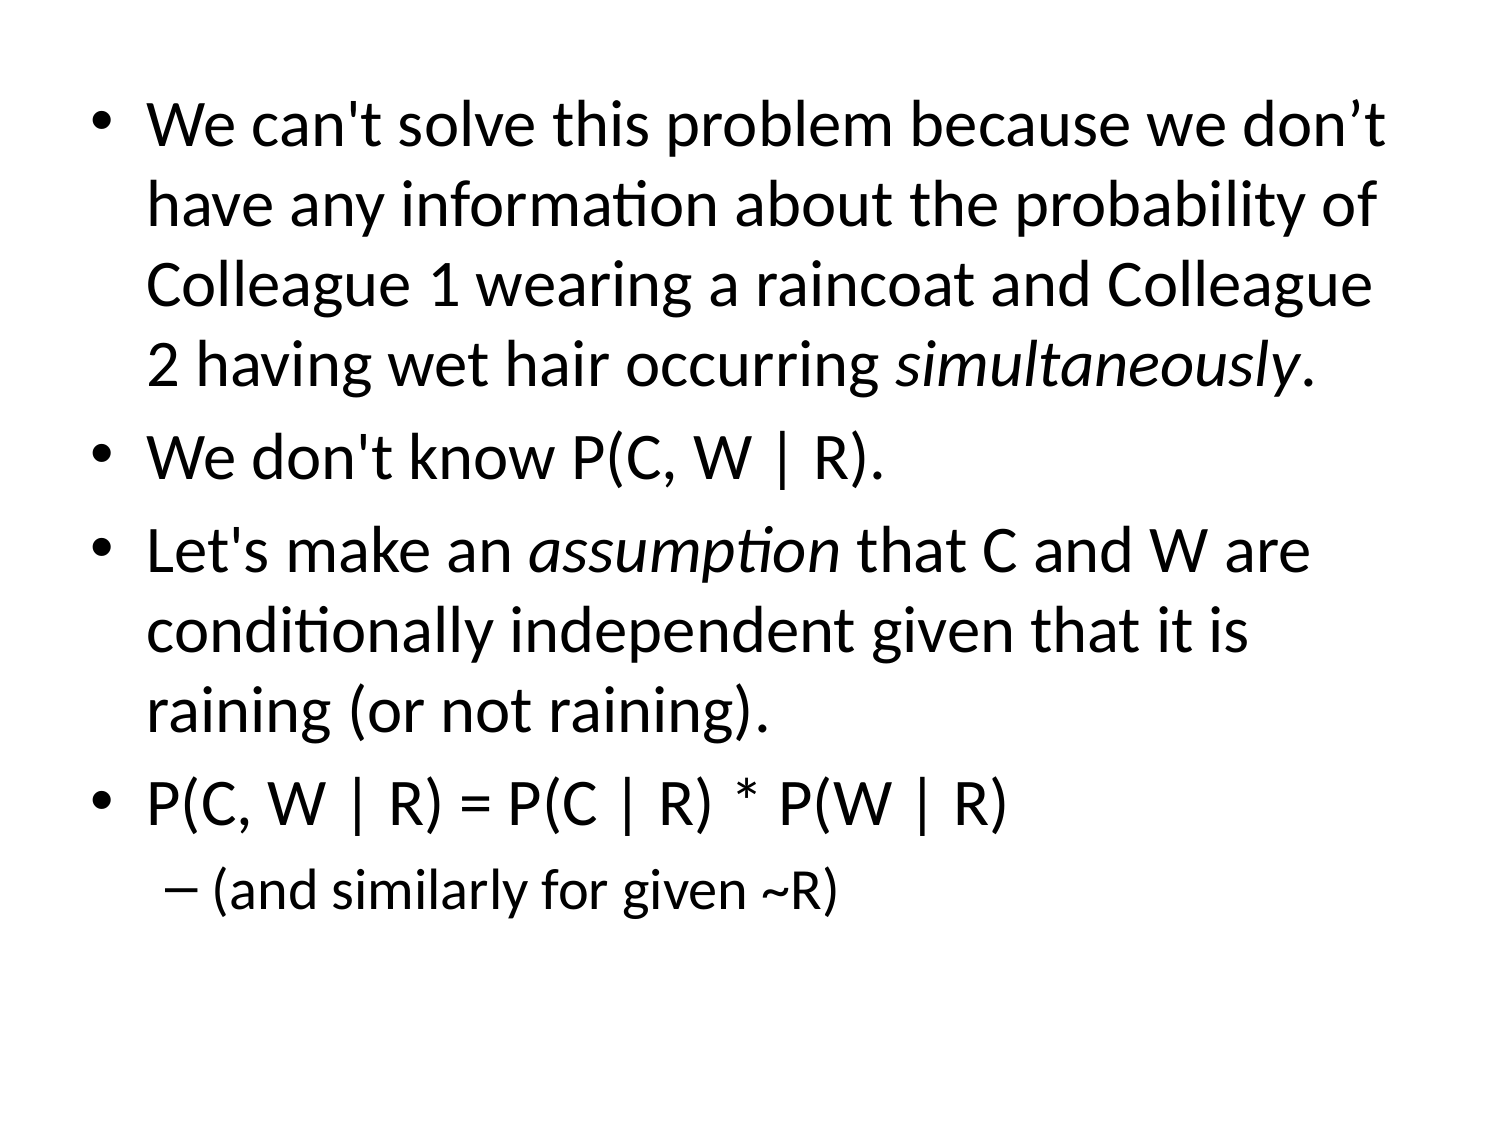

We can't solve this problem because we don’t have any information about the probability of Colleague 1 wearing a raincoat and Colleague 2 having wet hair occurring simultaneously.
We don't know P(C, W | R).
Let's make an assumption that C and W are conditionally independent given that it is raining (or not raining).
P(C, W | R) = P(C | R) * P(W | R)
(and similarly for given ~R)